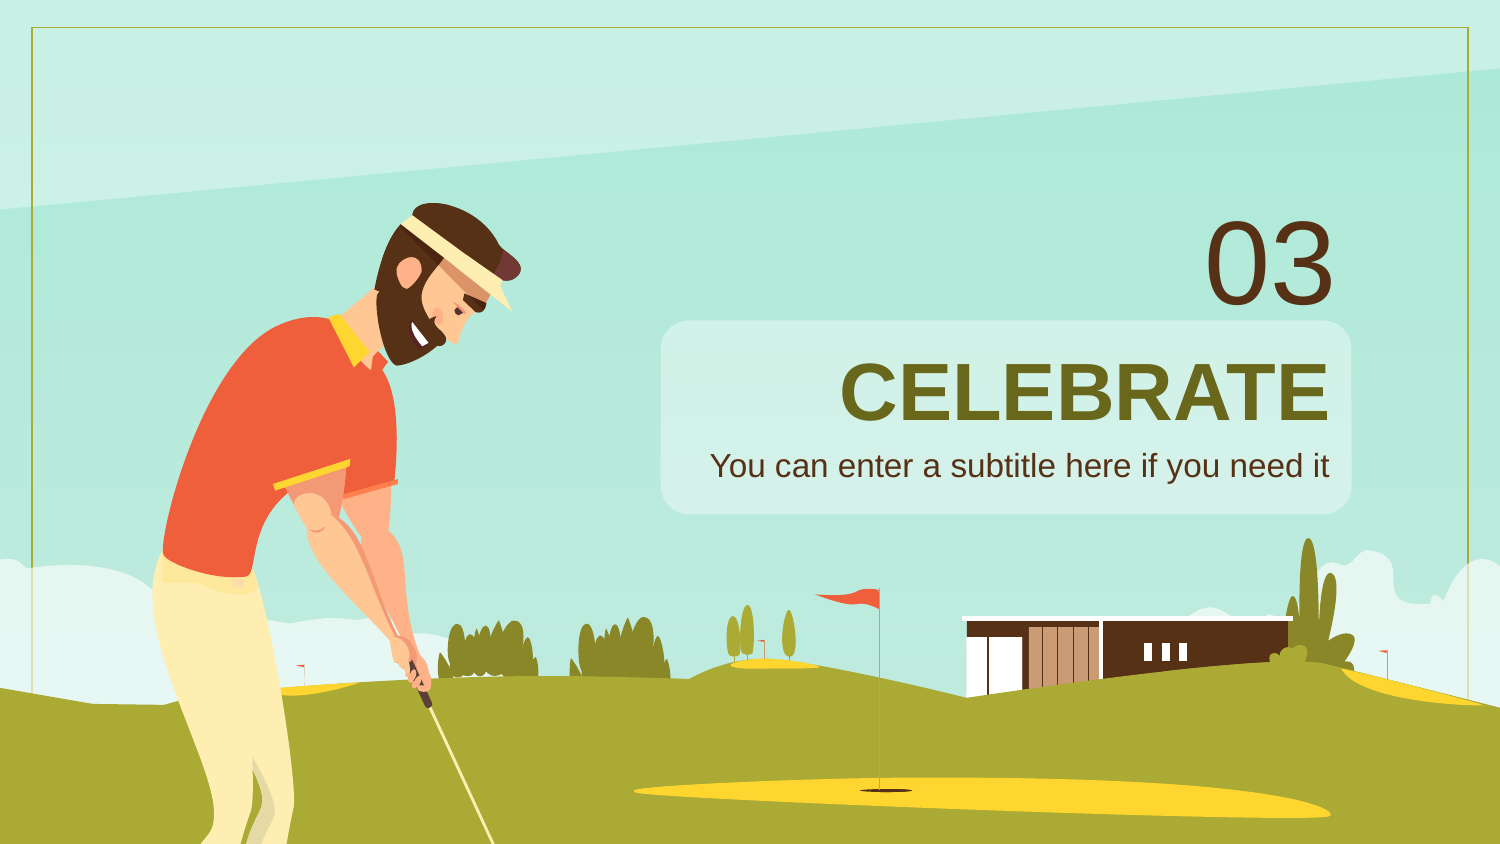

03

# CELEBRATE
You can enter a subtitle here if you need it